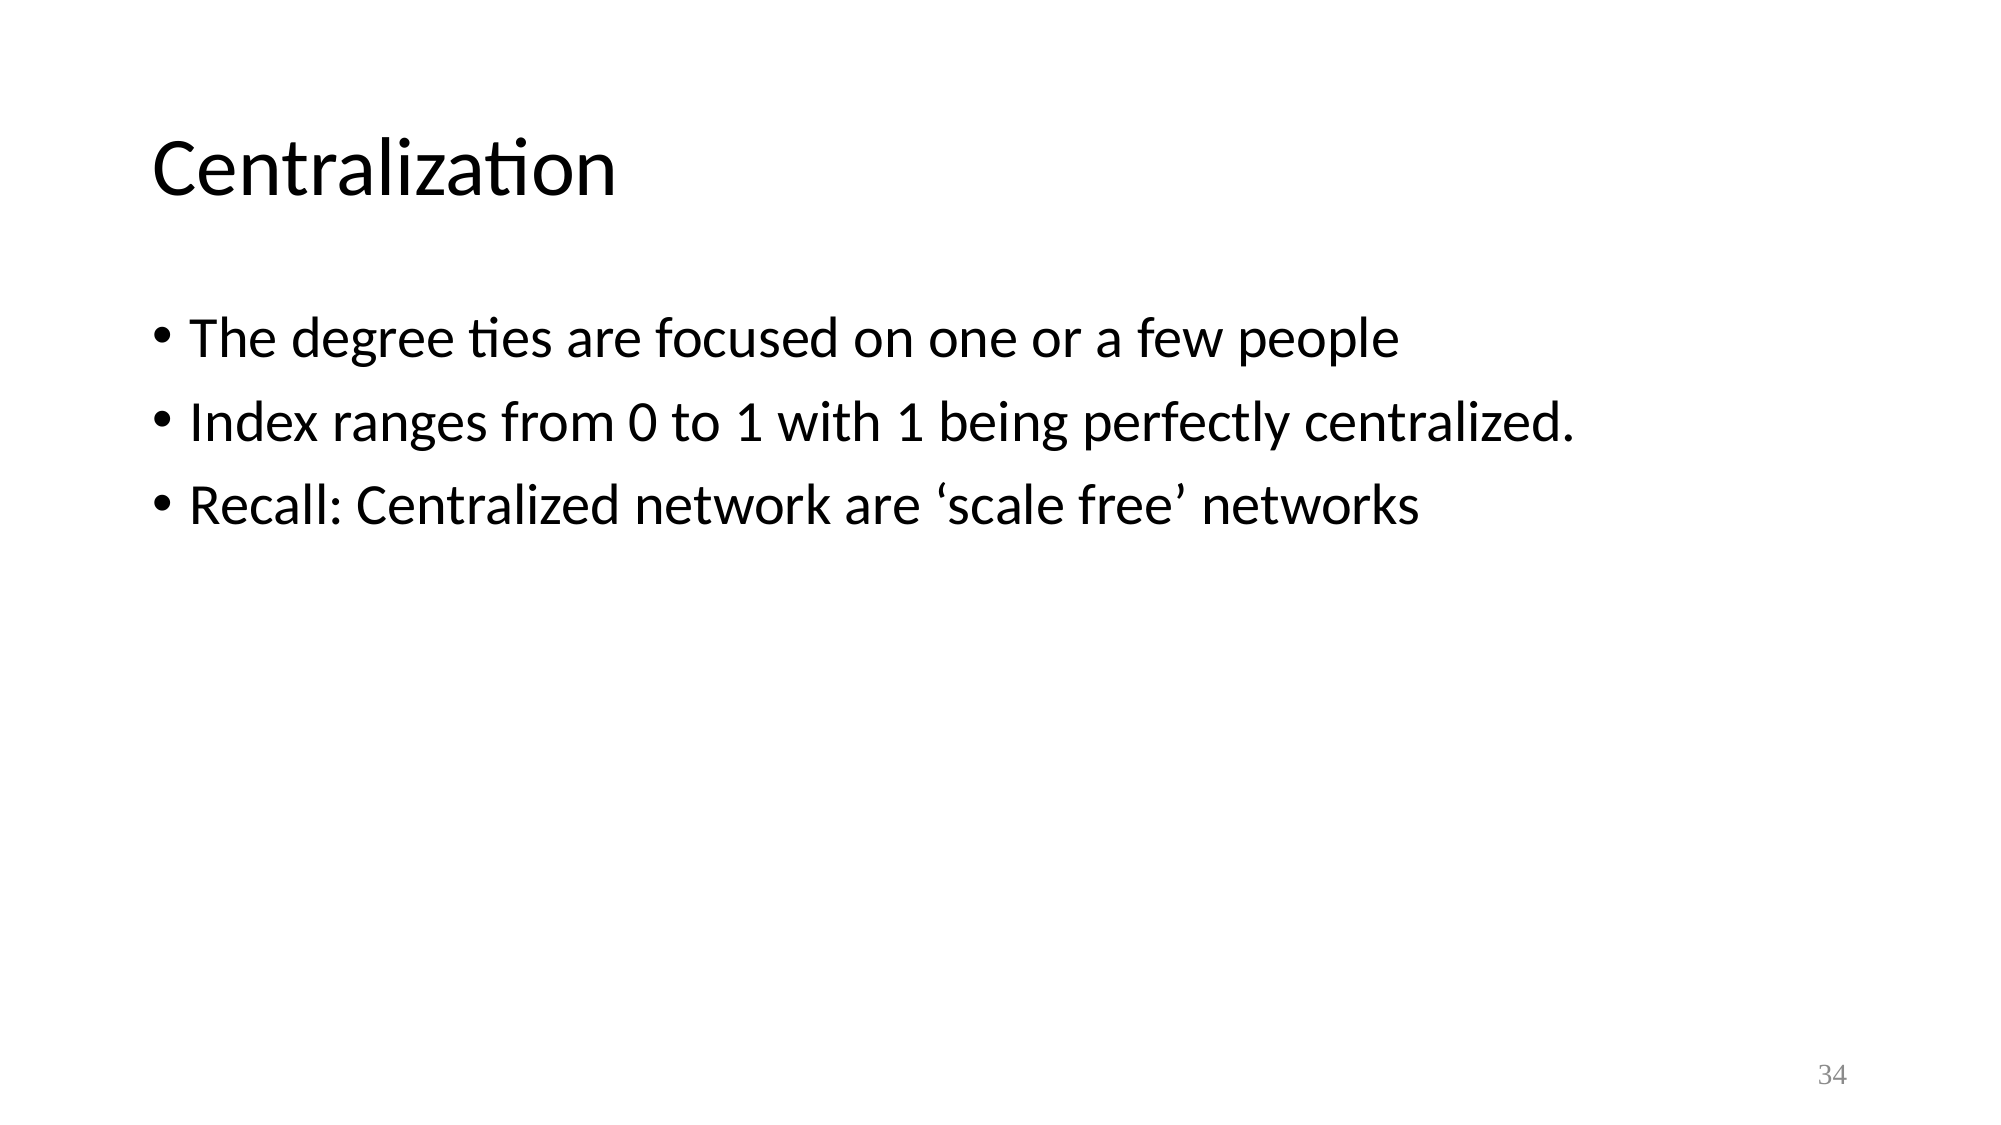

# Centralization
The degree ties are focused on one or a few people
Index ranges from 0 to 1 with 1 being perfectly centralized.
Recall: Centralized network are ‘scale free’ networks
34